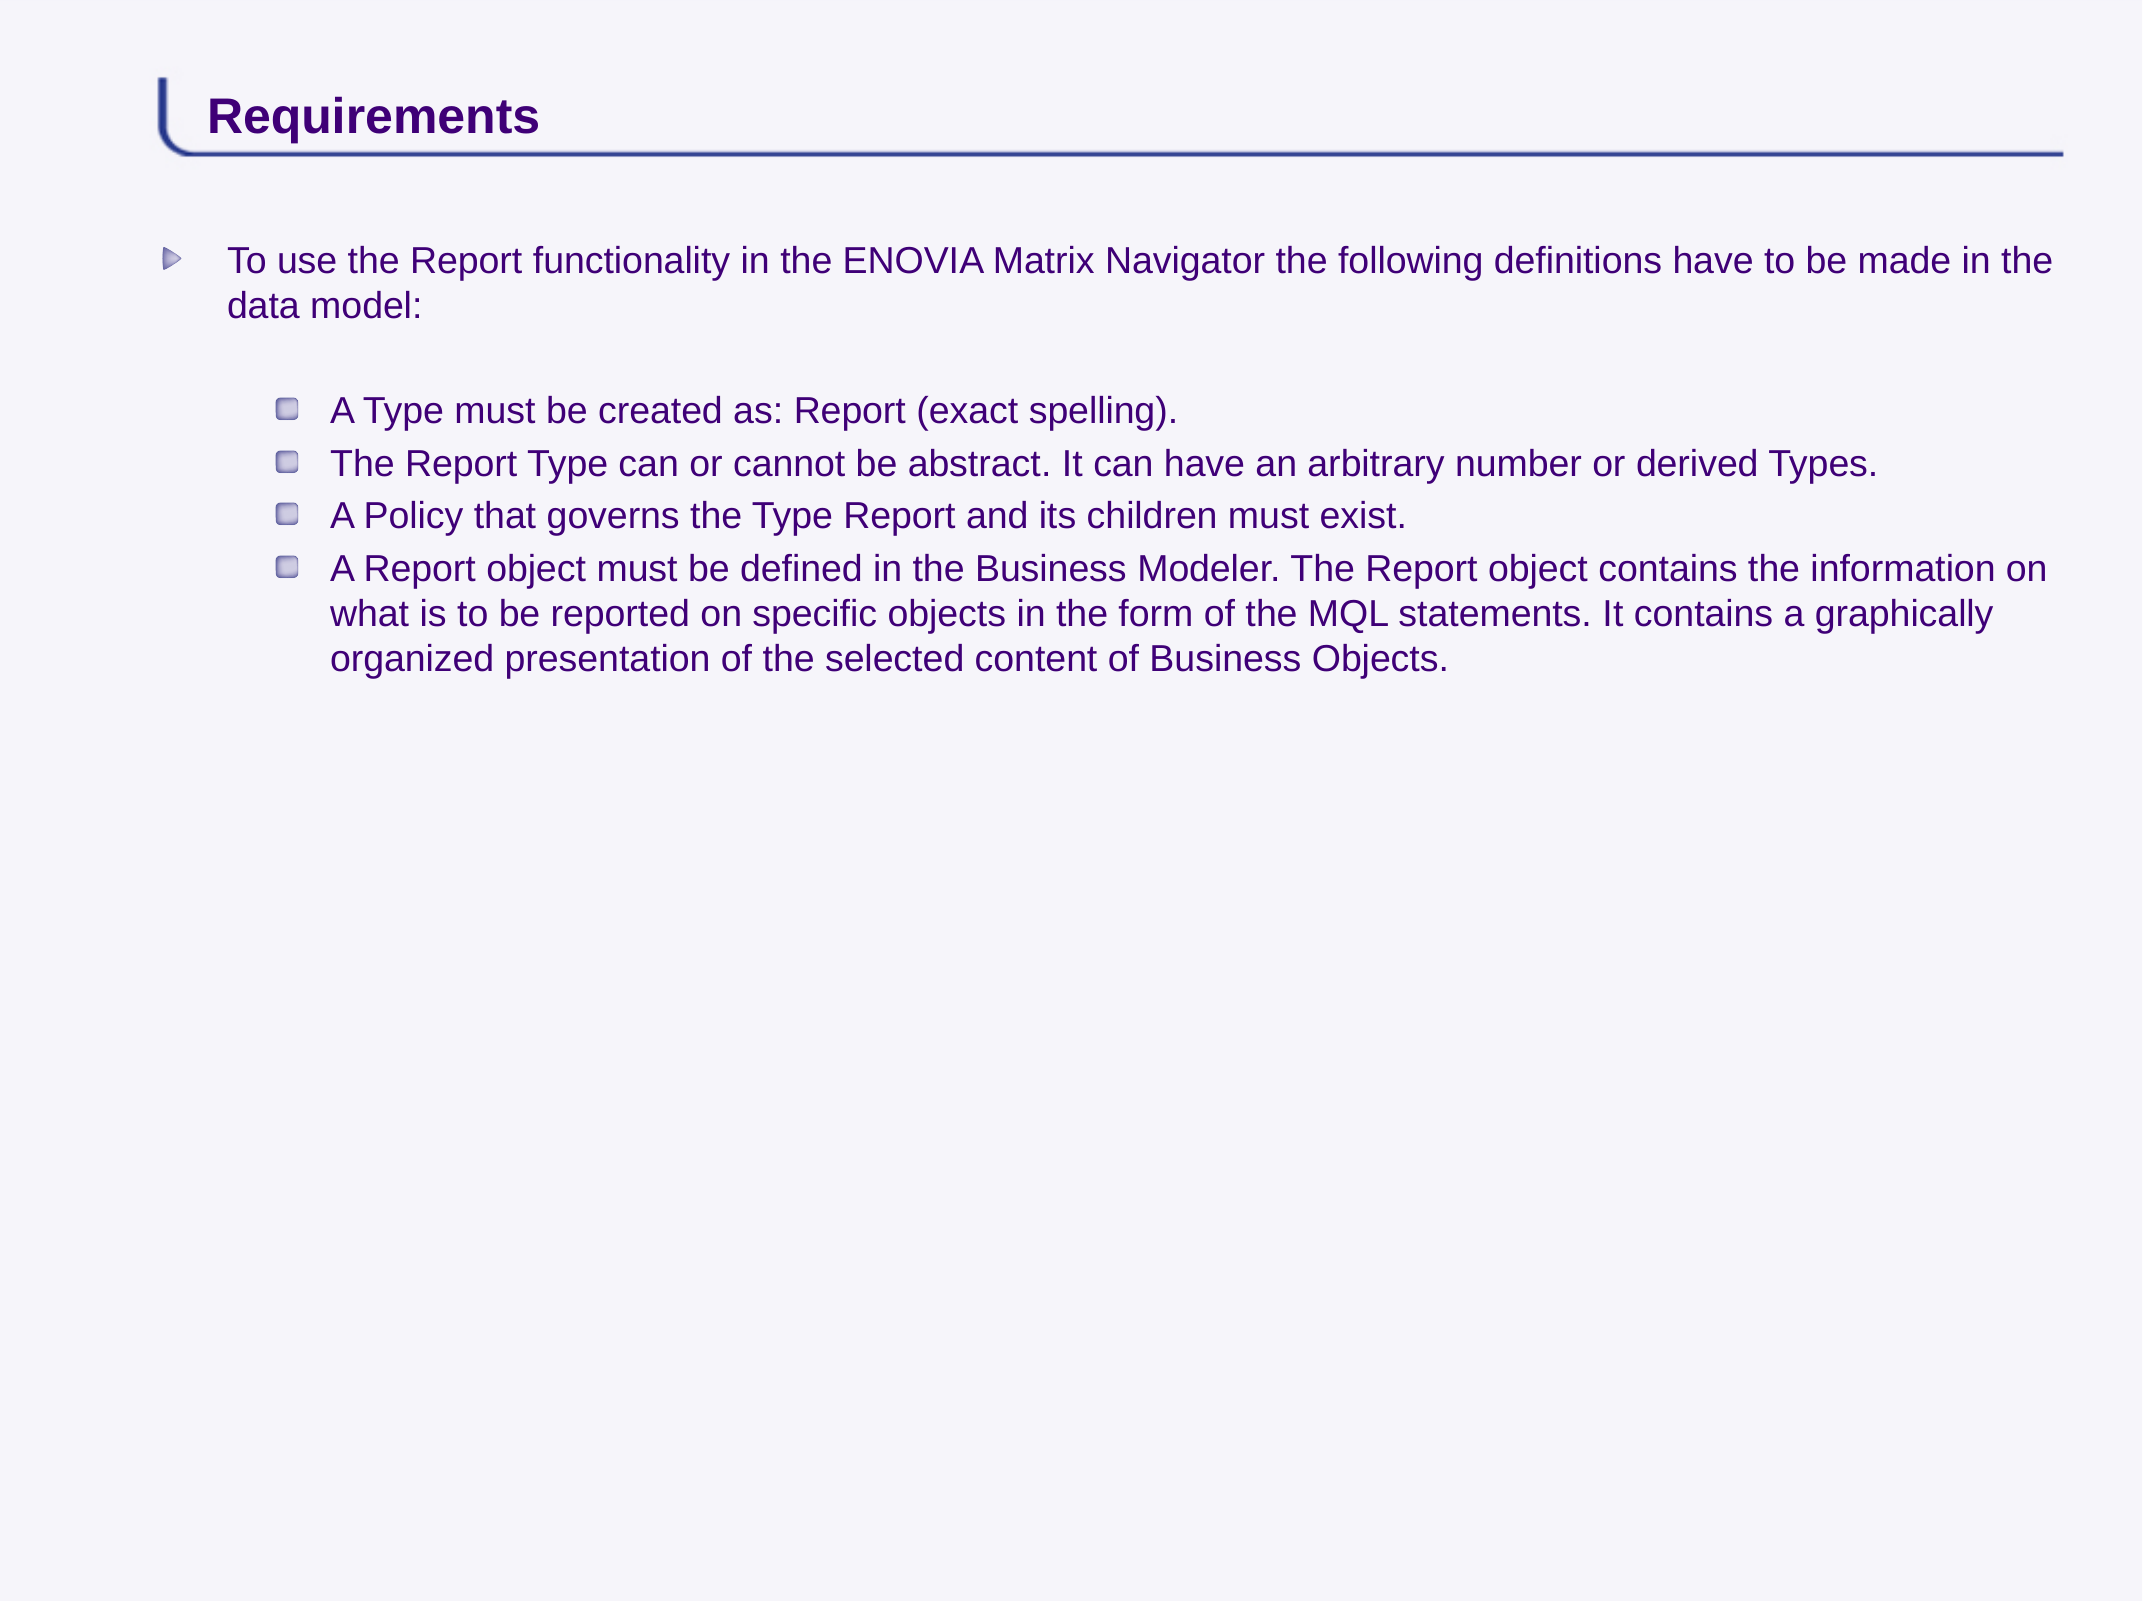

# Requirements
To use the Report functionality in the ENOVIA Matrix Navigator the following definitions have to be made in the data model:

A Type must be created as: Report (exact spelling).
The Report Type can or cannot be abstract. It can have an arbitrary number or derived Types.
A Policy that governs the Type Report and its children must exist.
A Report object must be defined in the Business Modeler. The Report object contains the information on what is to be reported on specific objects in the form of the MQL statements. It contains a graphically organized presentation of the selected content of Business Objects.